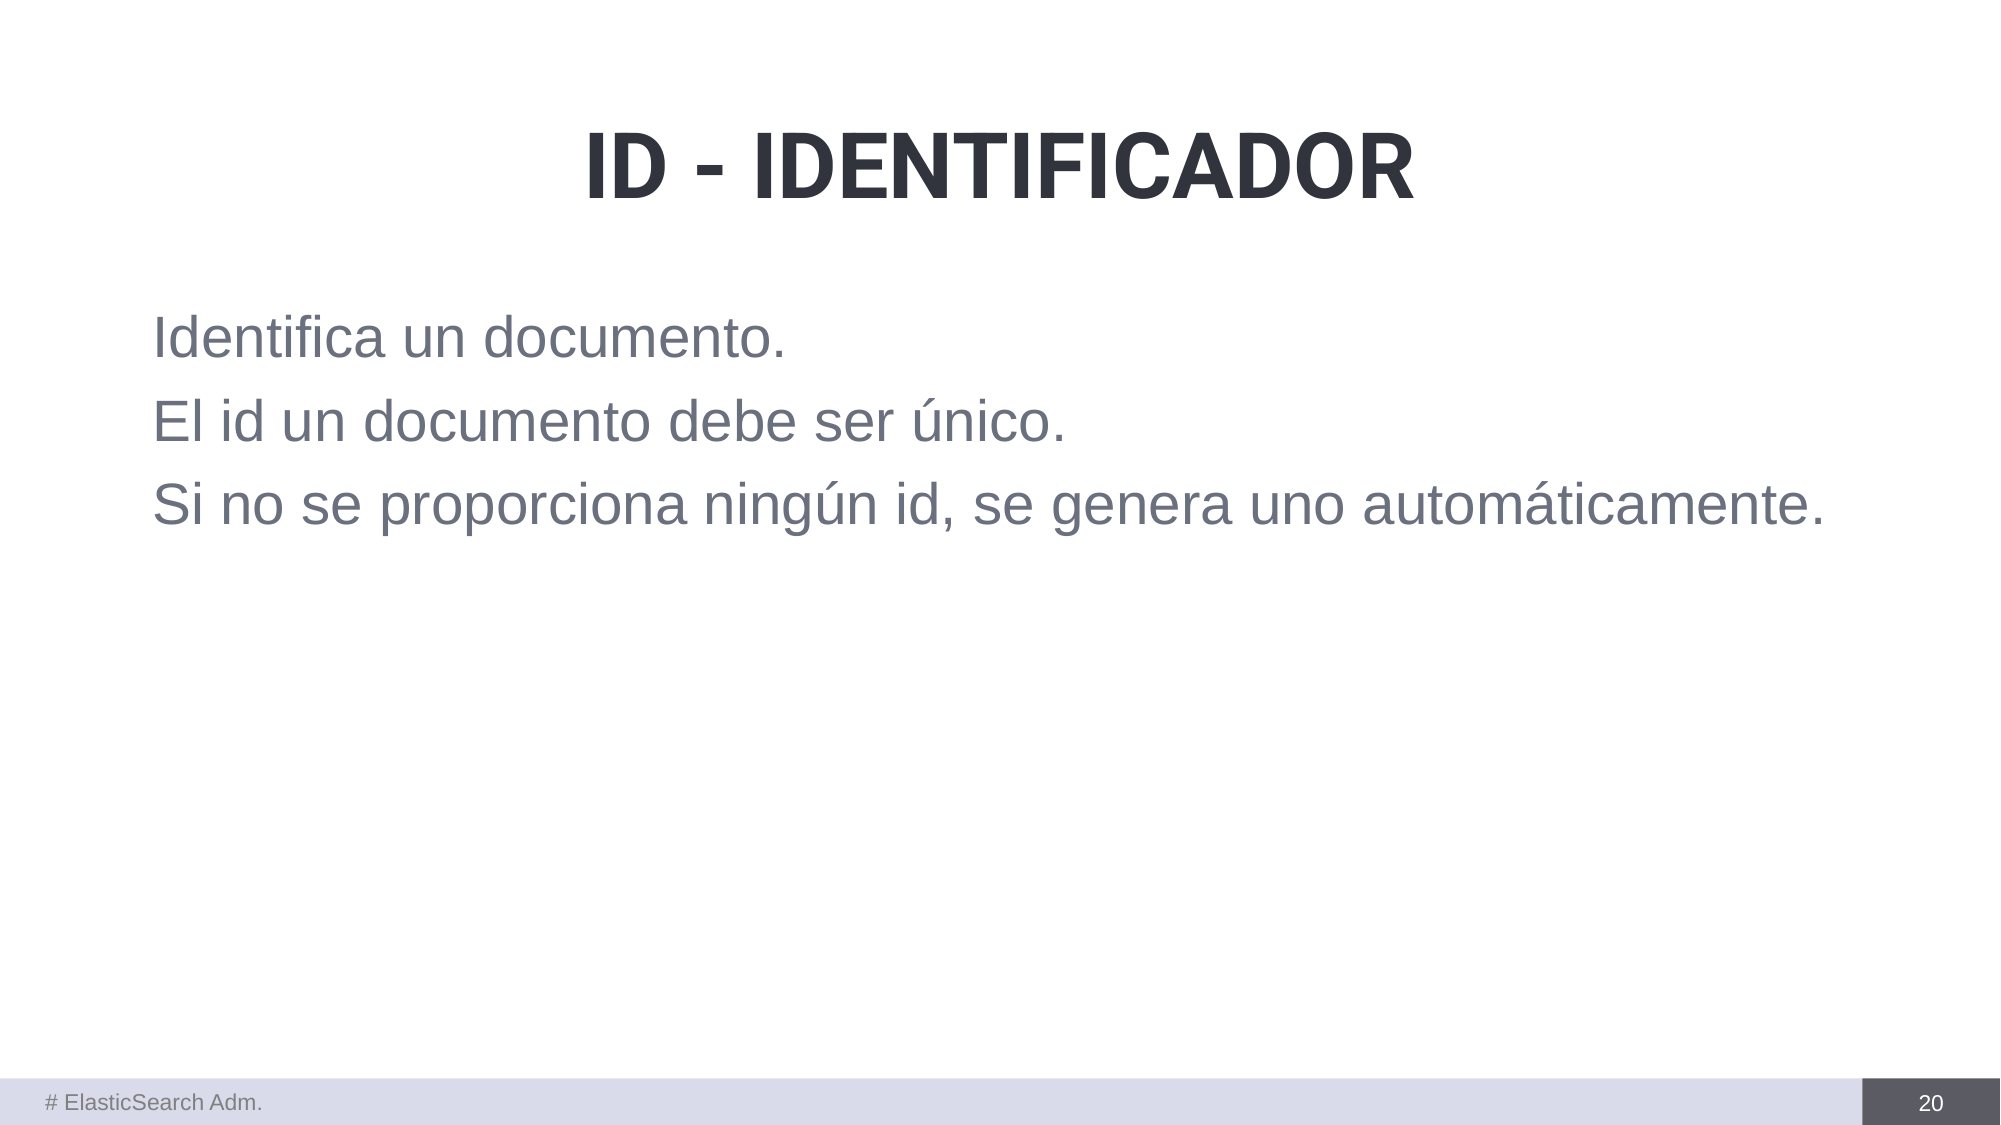

# ID - IDENTIFICADOR
Identifica un documento.
El id un documento debe ser único.
Si no se proporciona ningún id, se genera uno automáticamente.
# ElasticSearch Adm.
20